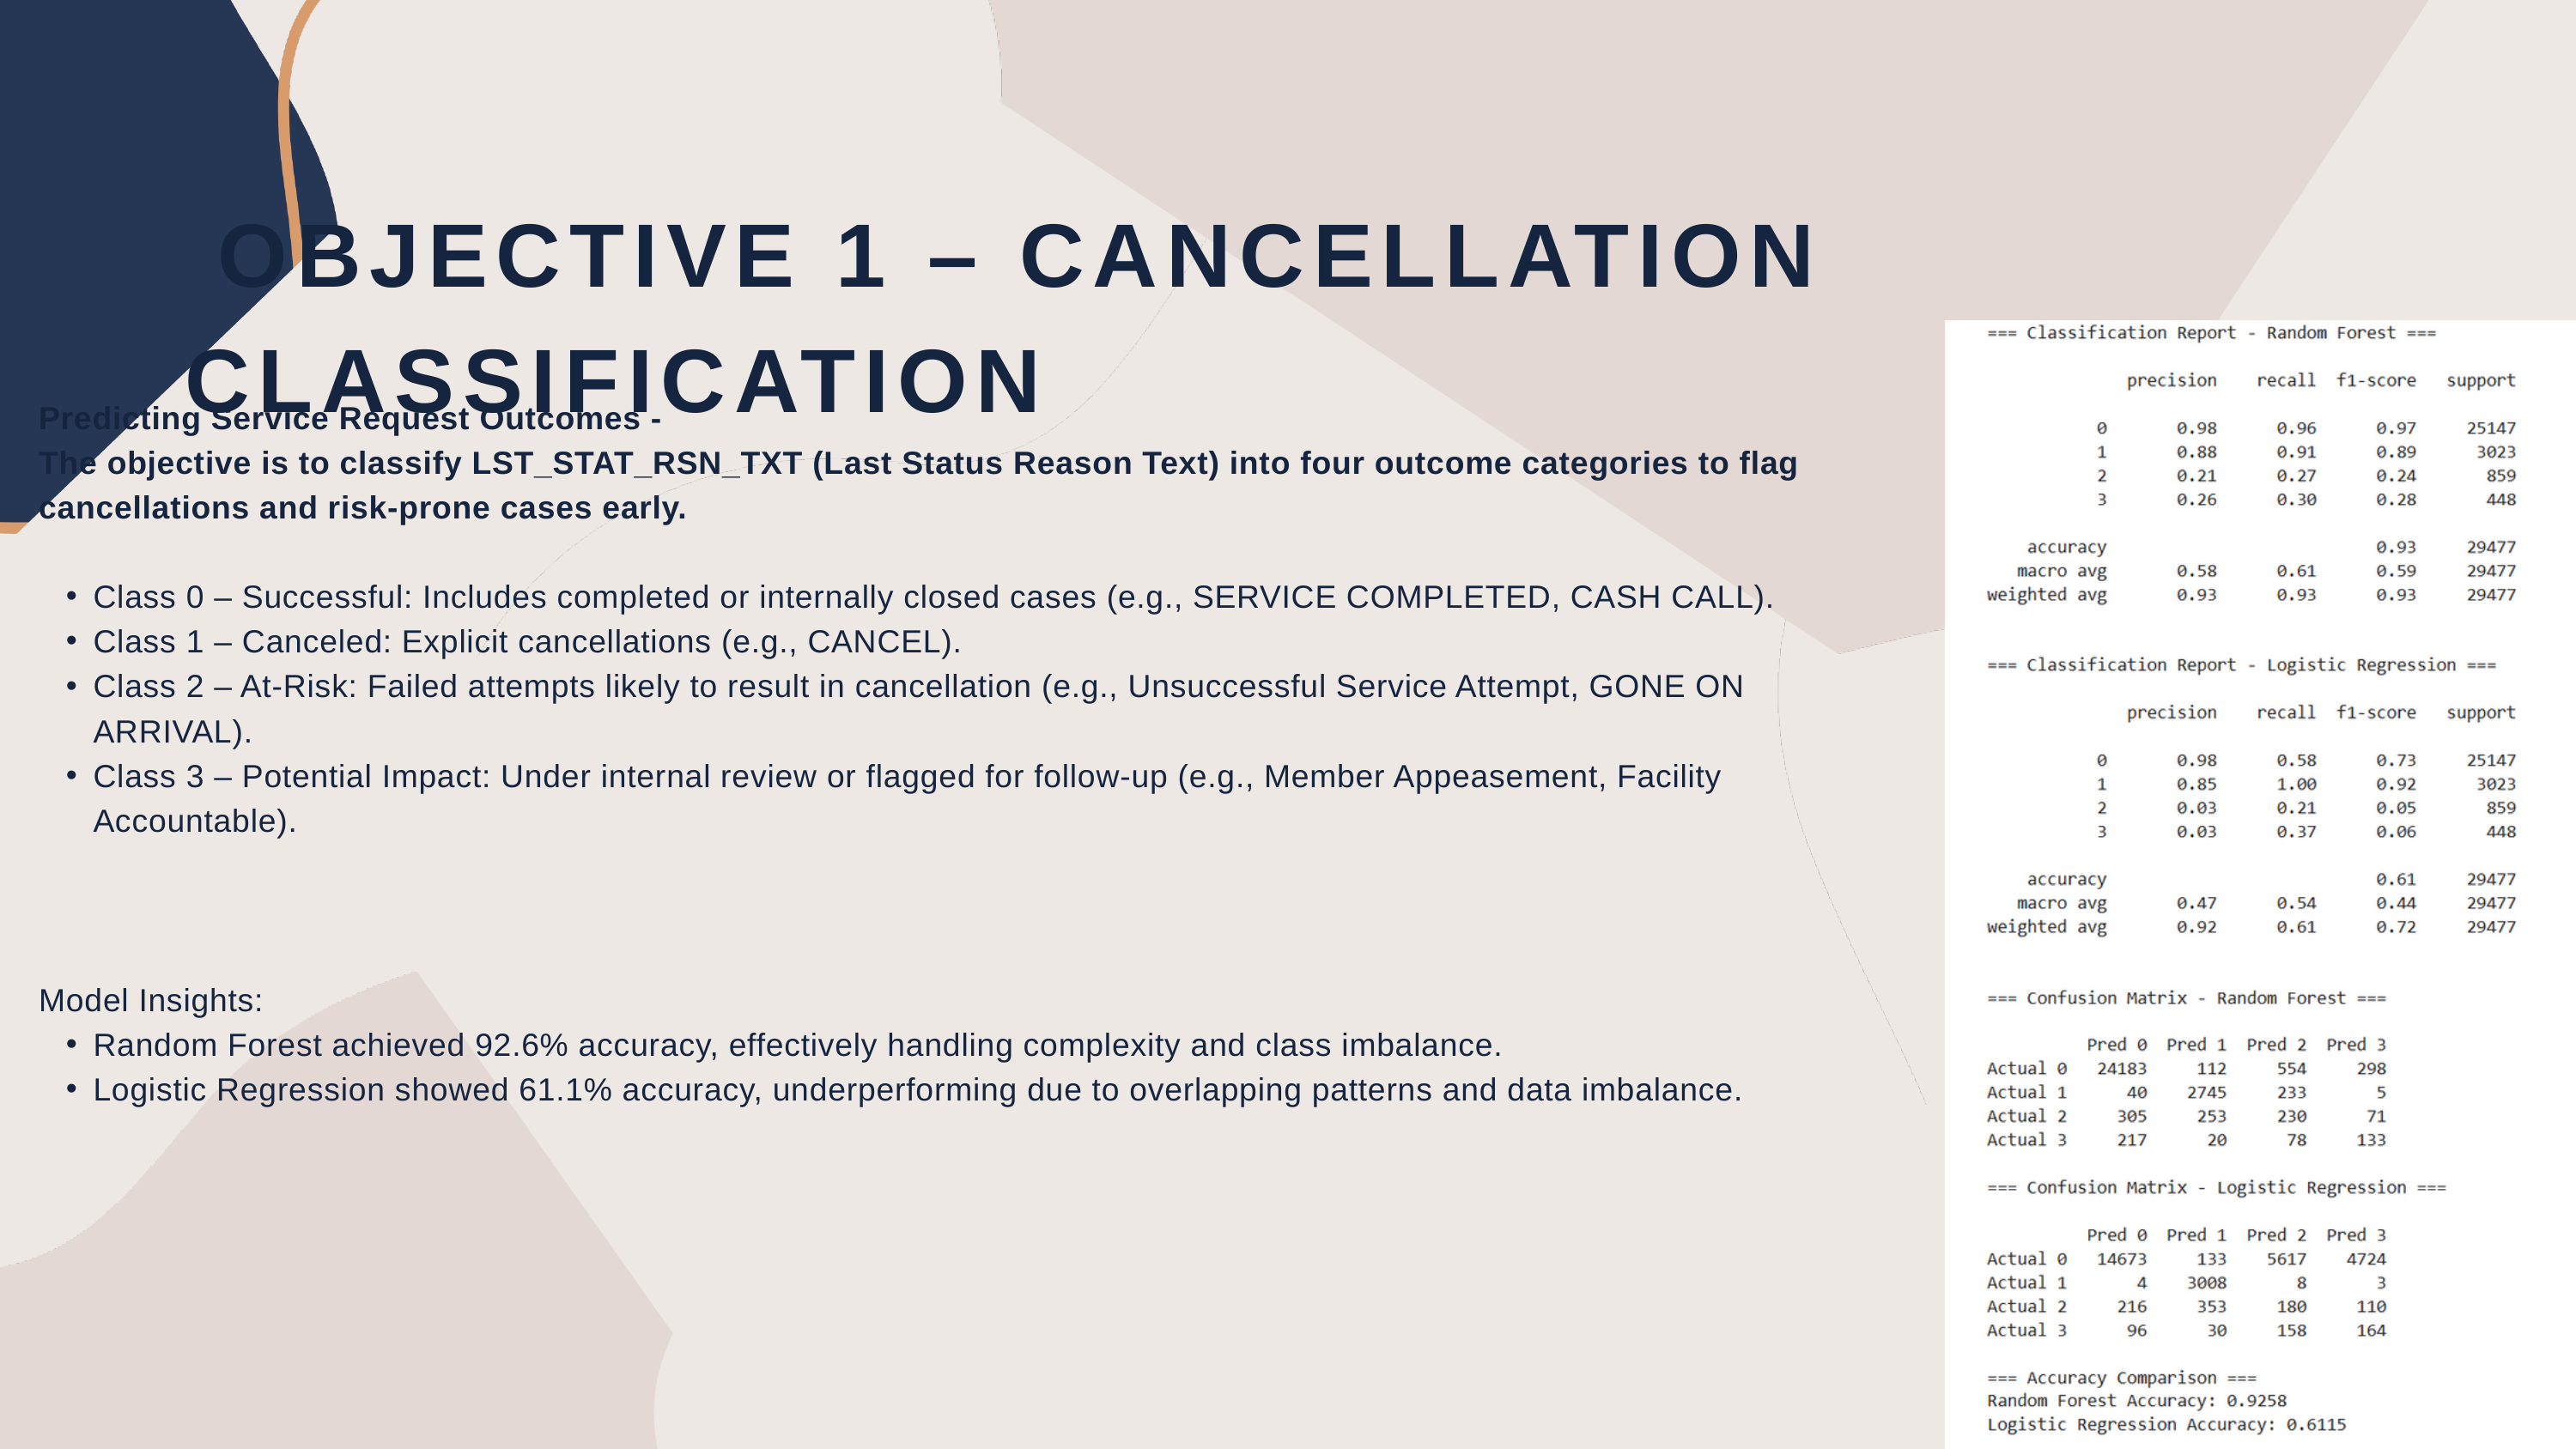

OBJECTIVE 1 – CANCELLATION CLASSIFICATION

Predicting Service Request Outcomes -
The objective is to classify LST_STAT_RSN_TXT (Last Status Reason Text) into four outcome categories to flag cancellations and risk-prone cases early.

Class 0 – Successful: Includes completed or internally closed cases (e.g., SERVICE COMPLETED, CASH CALL).
Class 1 – Canceled: Explicit cancellations (e.g., CANCEL).
Class 2 – At-Risk: Failed attempts likely to result in cancellation (e.g., Unsuccessful Service Attempt, GONE ON ARRIVAL).
Class 3 – Potential Impact: Under internal review or flagged for follow-up (e.g., Member Appeasement, Facility Accountable).

Model Insights:
Random Forest achieved 92.6% accuracy, effectively handling complexity and class imbalance.
Logistic Regression showed 61.1% accuracy, underperforming due to overlapping patterns and data imbalance.